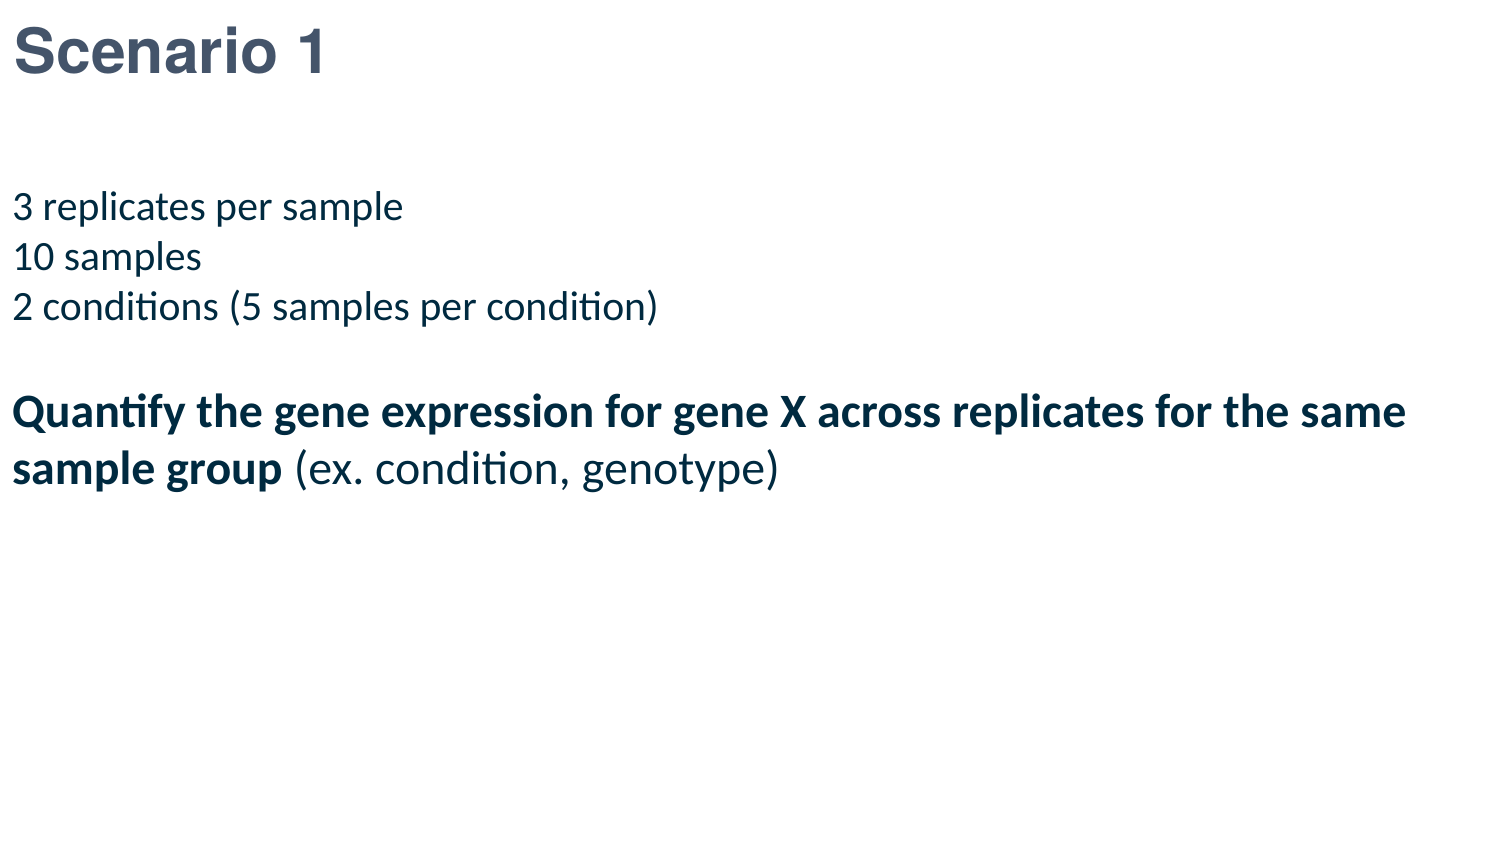

Scenario 1
3 replicates per sample
10 samples
2 conditions (5 samples per condition)

Quantify the gene expression for gene X across replicates for the same sample group (ex. condition, genotype)